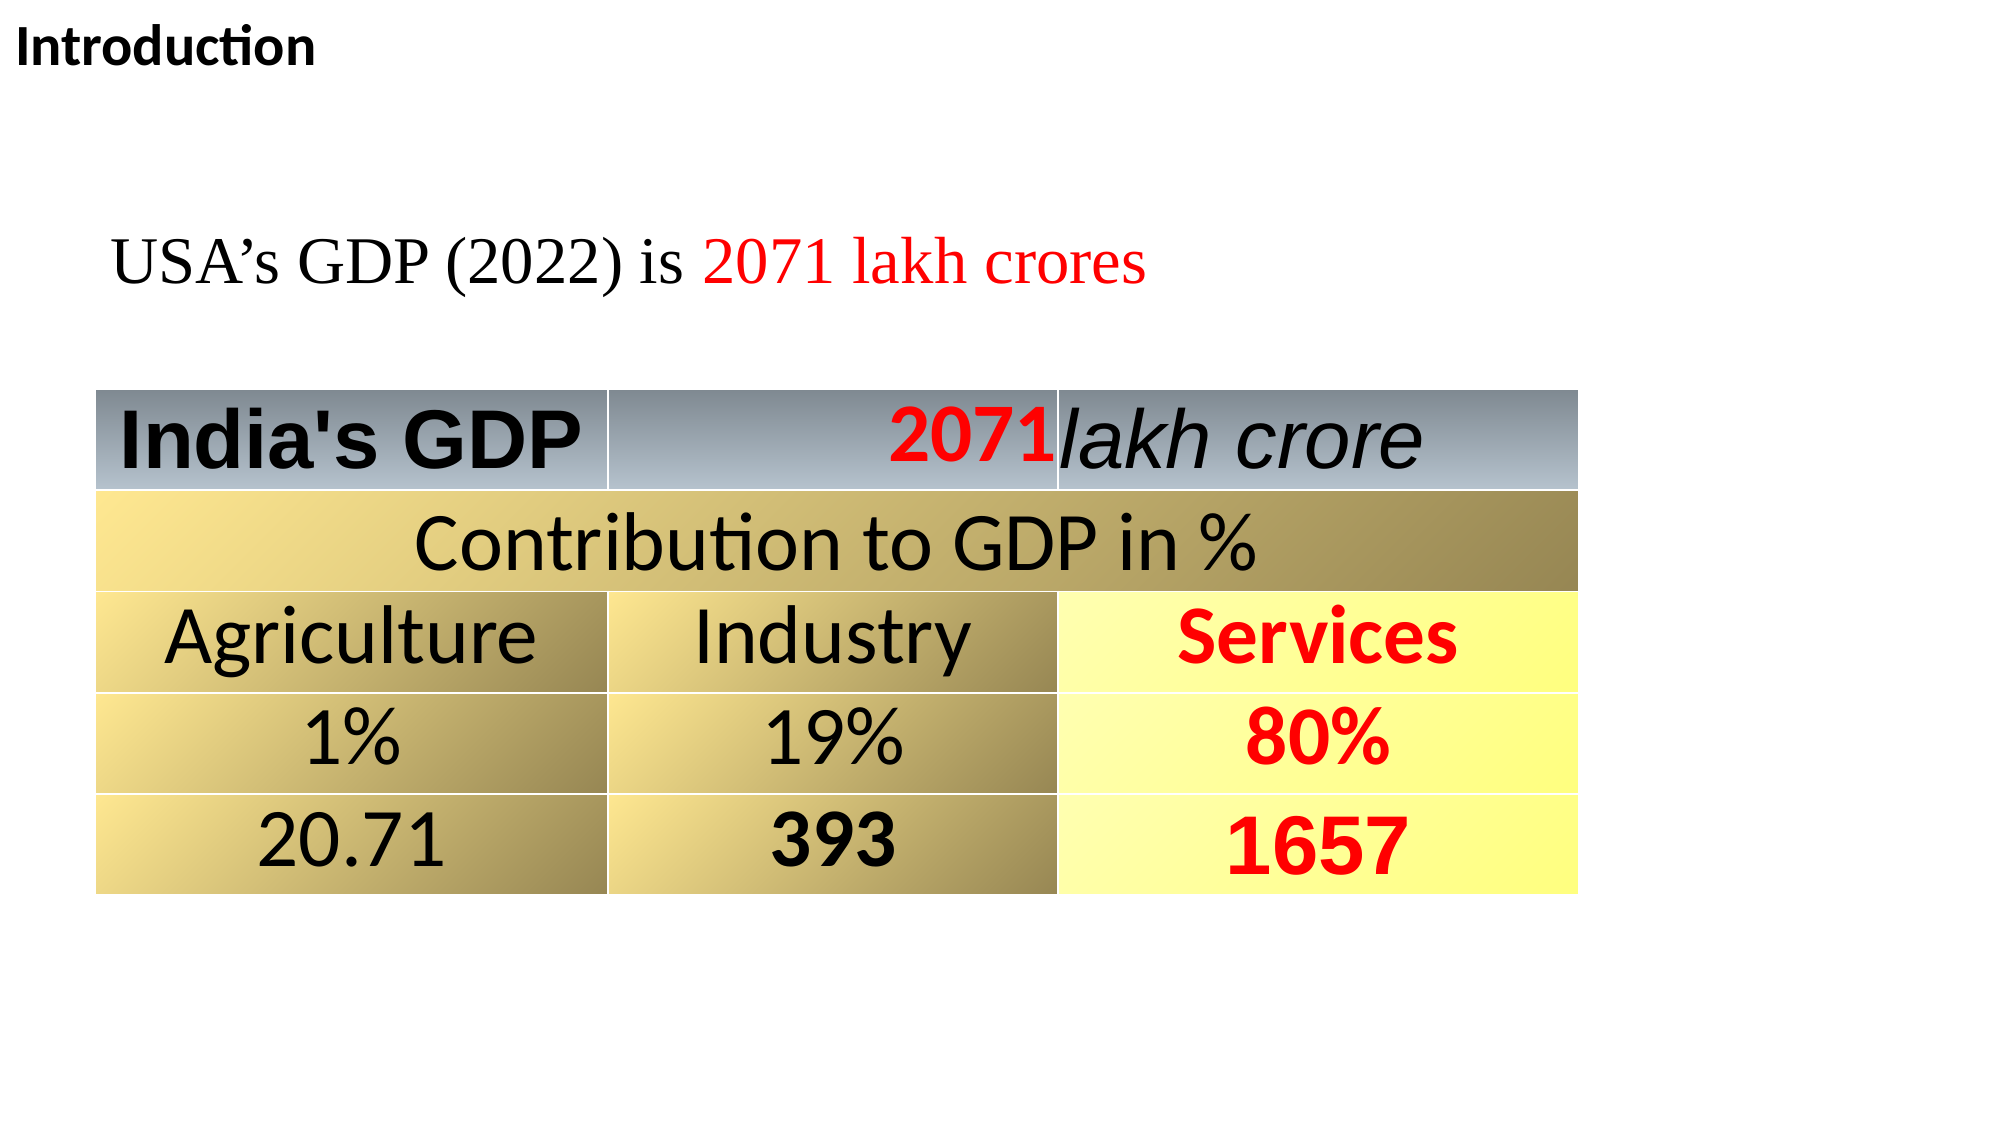

Introduction
USA’s GDP (2022) is 2071 lakh crores
| India's GDP | 2071 | lakh crore |
| --- | --- | --- |
| Contribution to GDP in % |  |  |
| Agriculture | Industry | Services |
| 1% | 19% | 80% |
| 20.71 | 393 | 1657 |